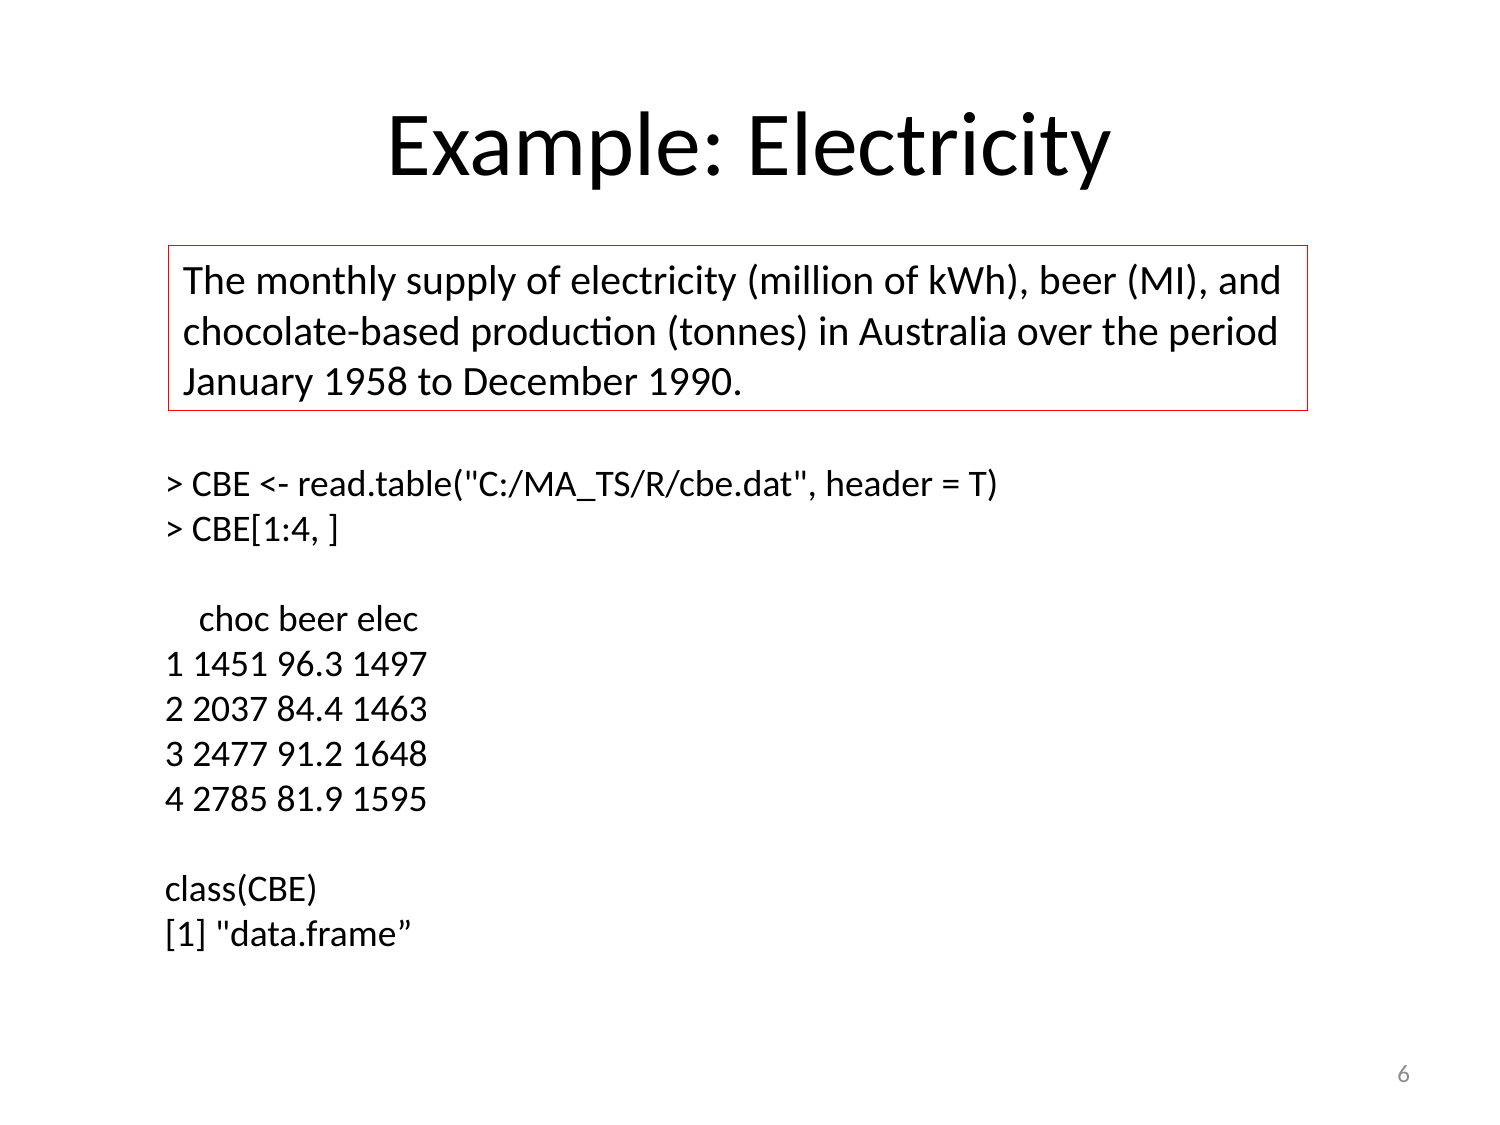

# Example: Electricity
The monthly supply of electricity (million of kWh), beer (MI), and
chocolate-based production (tonnes) in Australia over the period
January 1958 to December 1990.
> CBE <- read.table("C:/MA_TS/R/cbe.dat", header = T)
> CBE[1:4, ]

    choc beer elec
1 1451 96.3 1497
2 2037 84.4 1463
3 2477 91.2 1648
4 2785 81.9 1595

class(CBE)
[1] "data.frame”

6